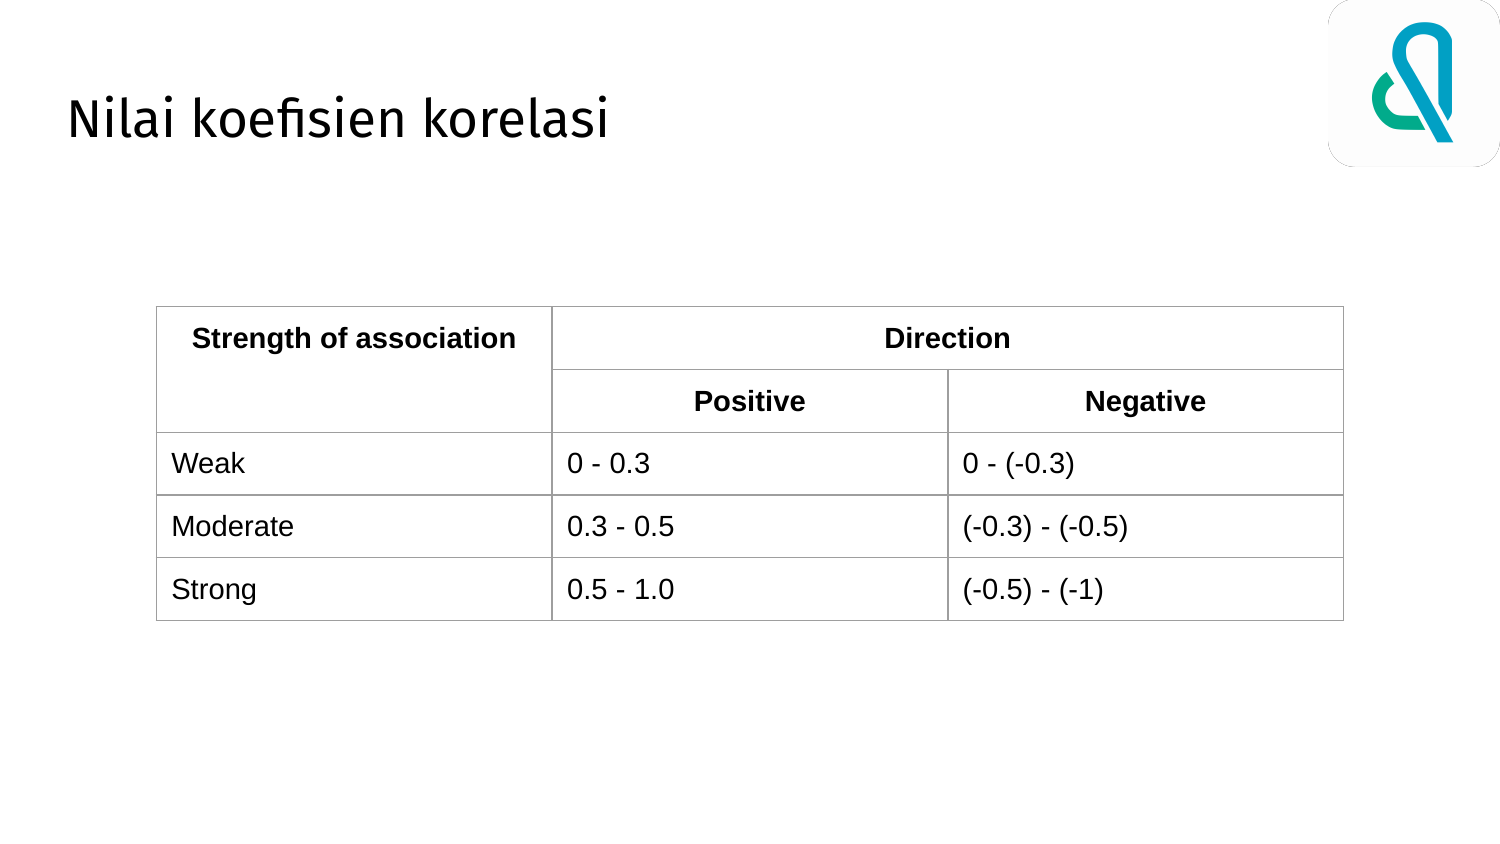

# Nilai koefisien korelasi

| Strength of association | Direction |  |
| --- | --- | --- |
|  | Positive | Negative |
| Weak | 0 - 0.3 | 0 - (-0.3) |
| Moderate | 0.3 - 0.5 | (-0.3) - (-0.5) |
| Strong | 0.5 - 1.0 | (-0.5) - (-1) |